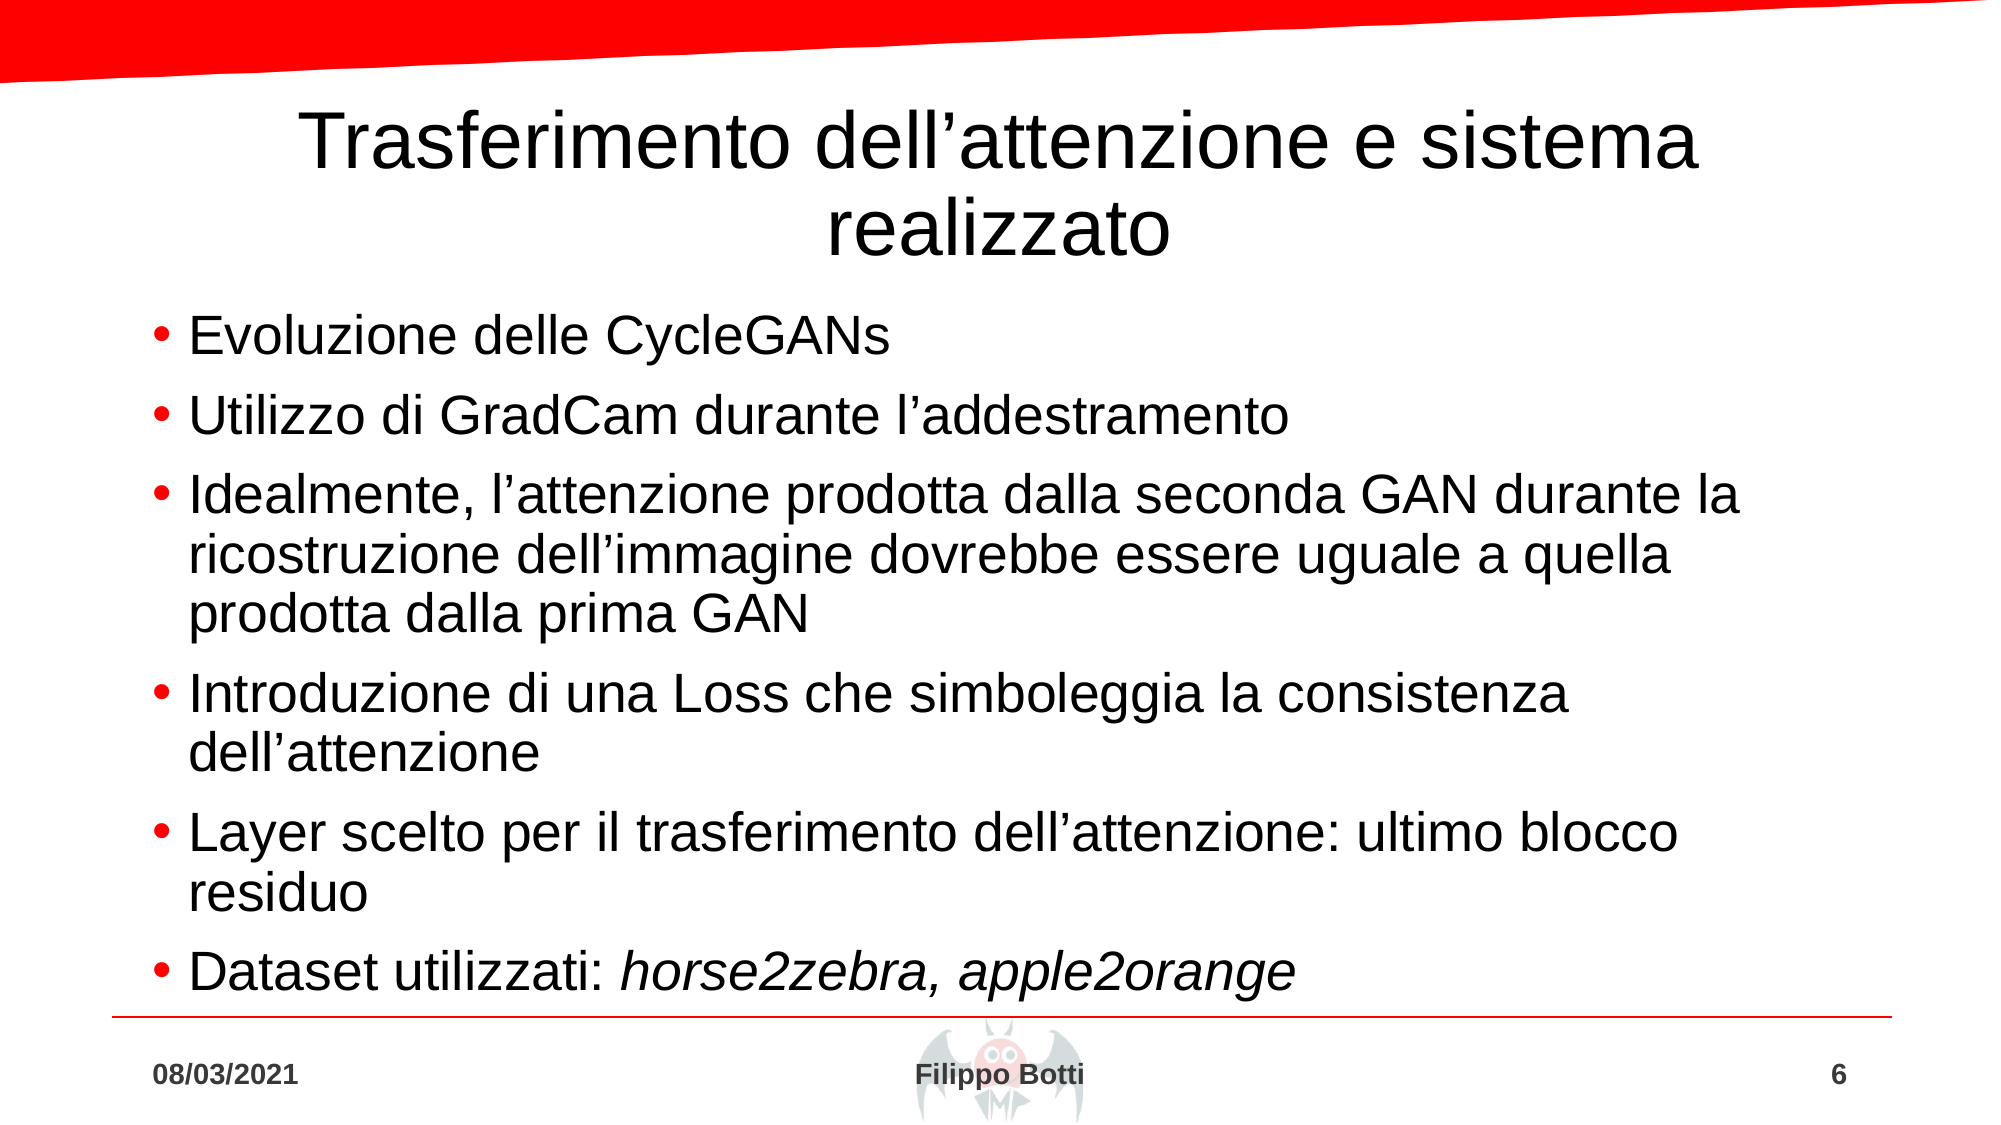

# Trasferimento dell’attenzione e sistema realizzato
Evoluzione delle CycleGANs
Utilizzo di GradCam durante l’addestramento
Idealmente, l’attenzione prodotta dalla seconda GAN durante la ricostruzione dell’immagine dovrebbe essere uguale a quella prodotta dalla prima GAN
Introduzione di una Loss che simboleggia la consistenza dell’attenzione
Layer scelto per il trasferimento dell’attenzione: ultimo blocco residuo
Dataset utilizzati: horse2zebra, apple2orange
08/03/2021
Filippo Botti
6